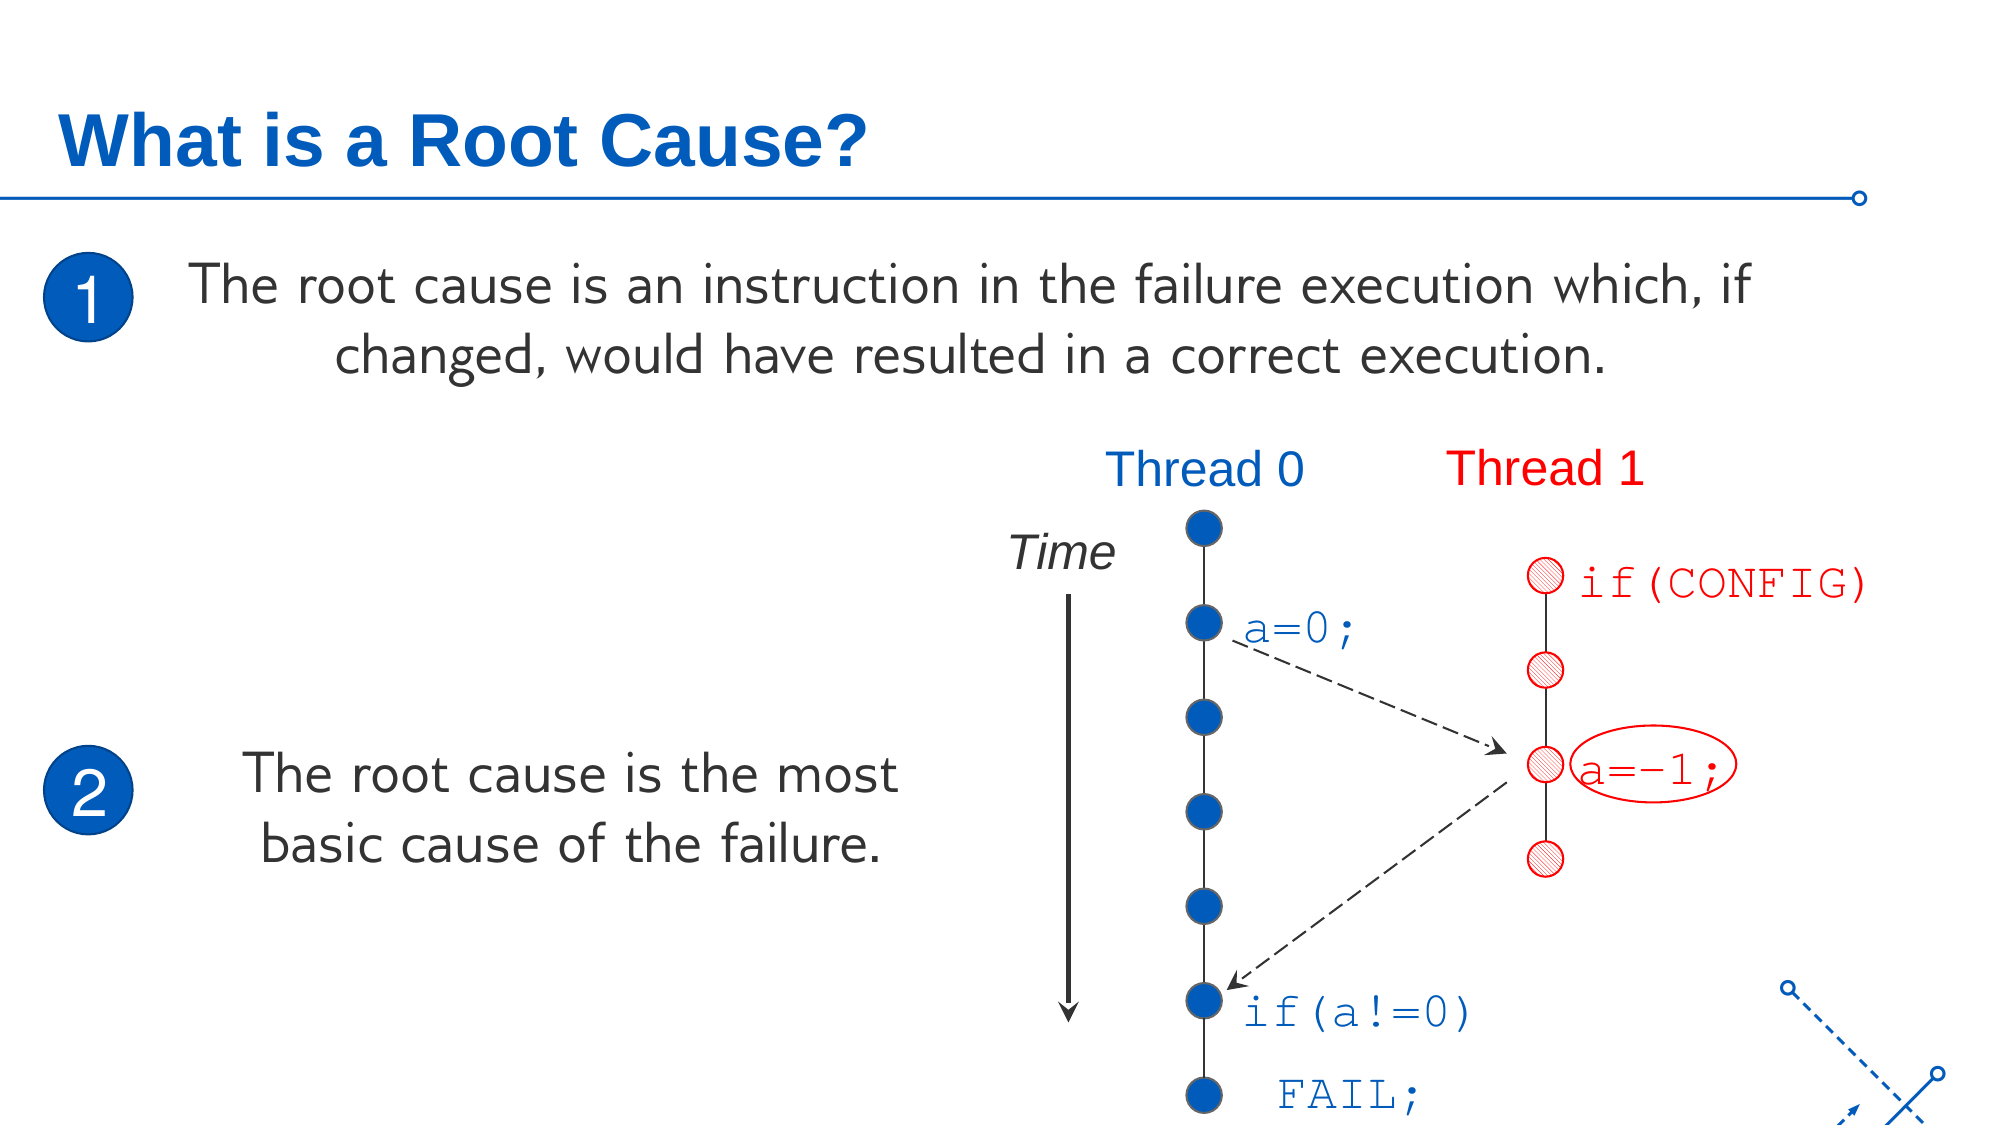

# What is a Root Cause?
The root cause is an instruction in the failure execution which, if changed, would have resulted in a correct execution.
1
Thread 1
Thread 0

Time
if(CONFIG)

a=0;

a=-1;
The root cause is the most basic cause of the failure.
2

if(a!=0)

 FAIL;